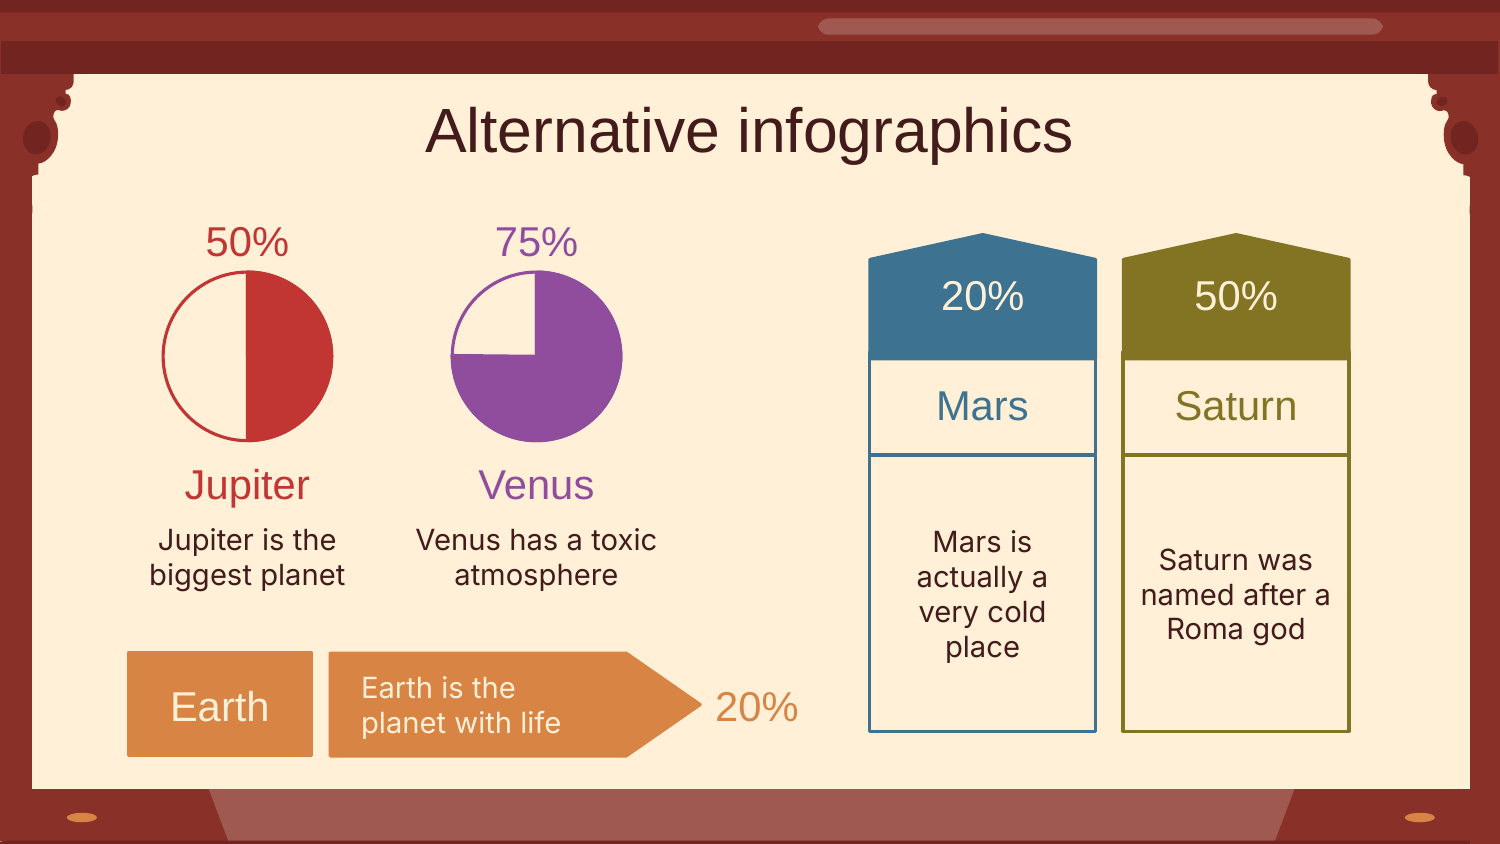

# Alternative infographics
50%
75%

20%
Mars
Mars is actually a very cold place

50%
Saturn
Saturn was named after a Roma god

Jupiter
Venus
Jupiter is the biggest planet
Venus has a toxic atmosphere

Earth
Earth is the planet with life
20%